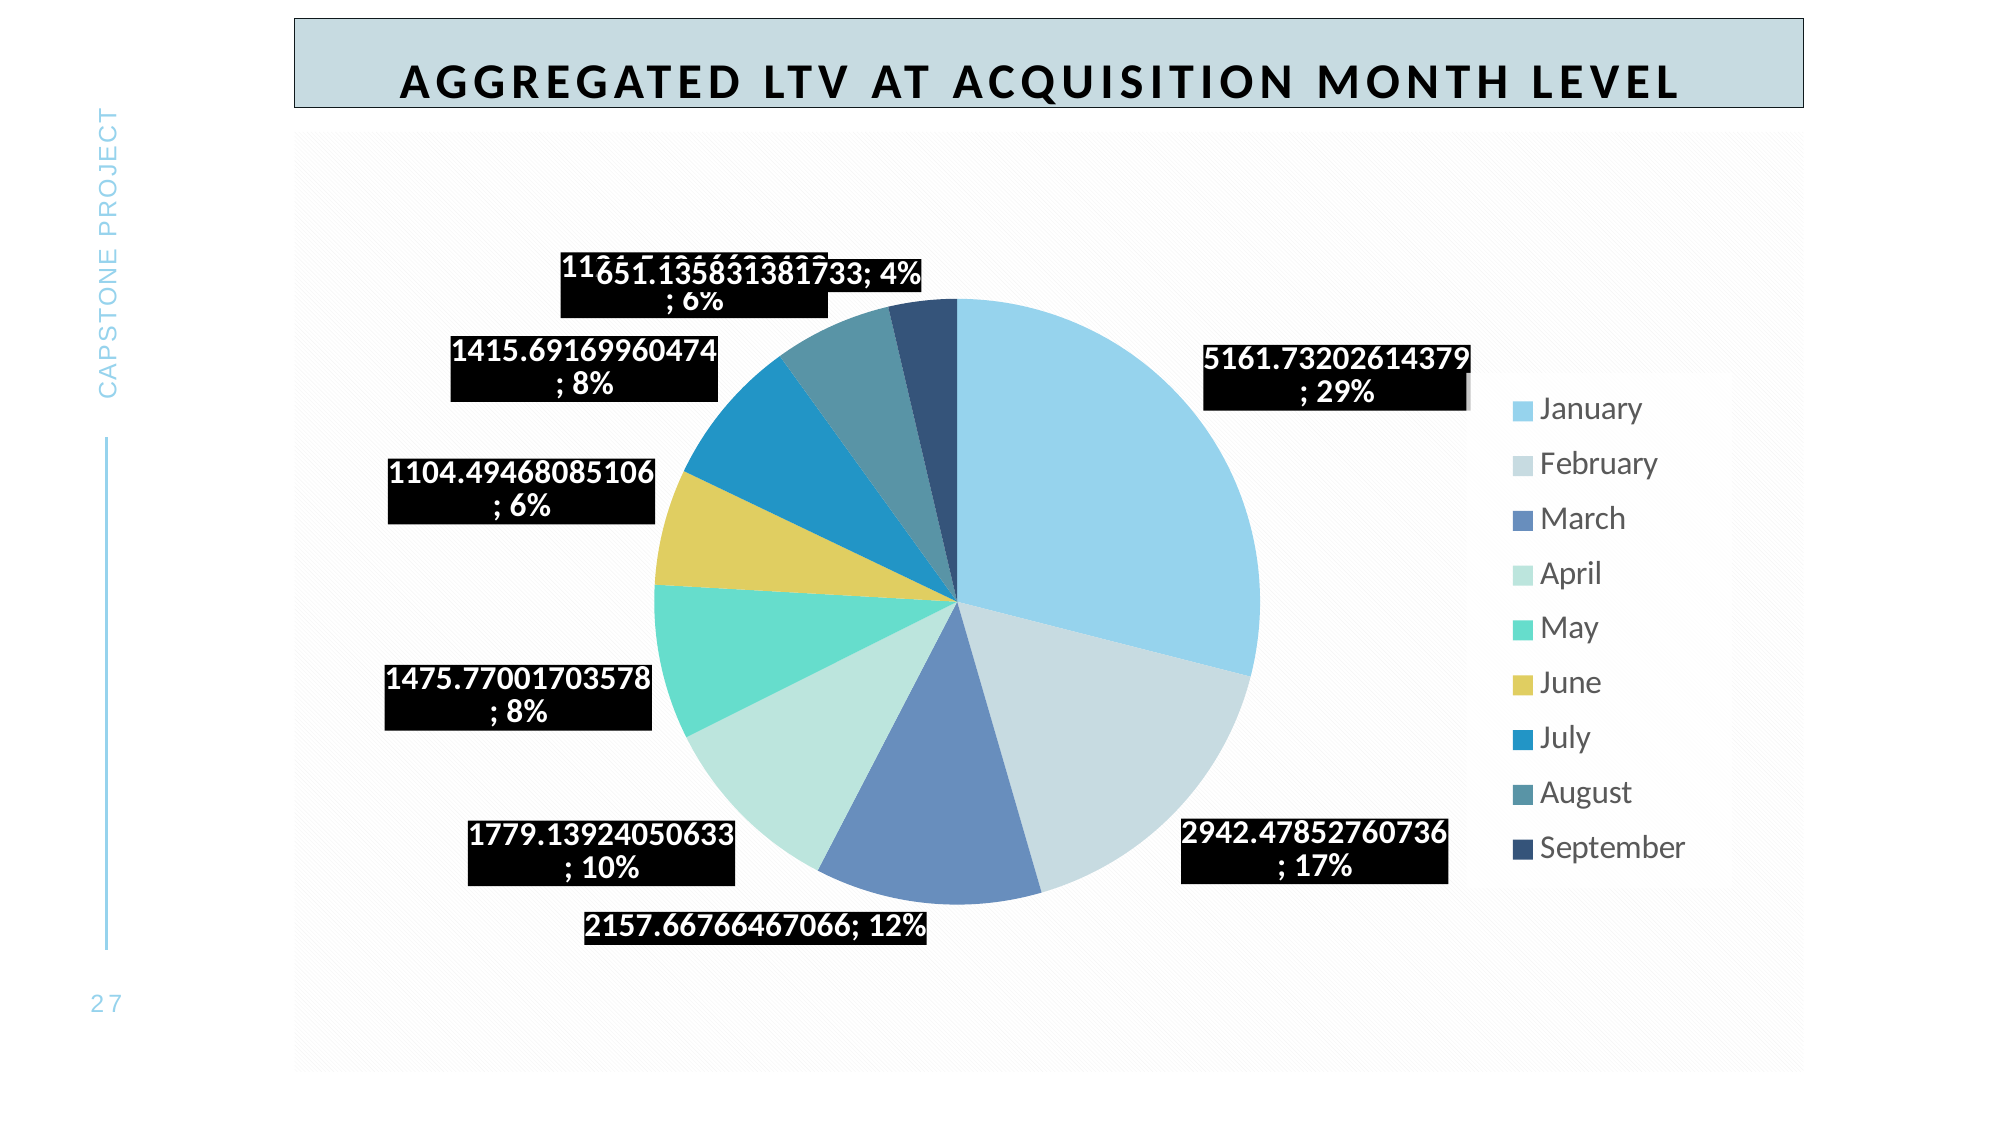

# Aggregated LTV at acquisition month level

### Chart

| Category | Agg. LTV |
|---|---|
| January | 5161.732026143791 |
| February | 2942.478527607362 |
| March | 2157.6676646706587 |
| April | 1779.139240506329 |
| May | 1475.770017035775 |
| June | 1104.4946808510638 |
| July | 1415.691699604743 |
| August | 1121.5401662049862 |
| September | 651.135831381733 |
Capstone project
27